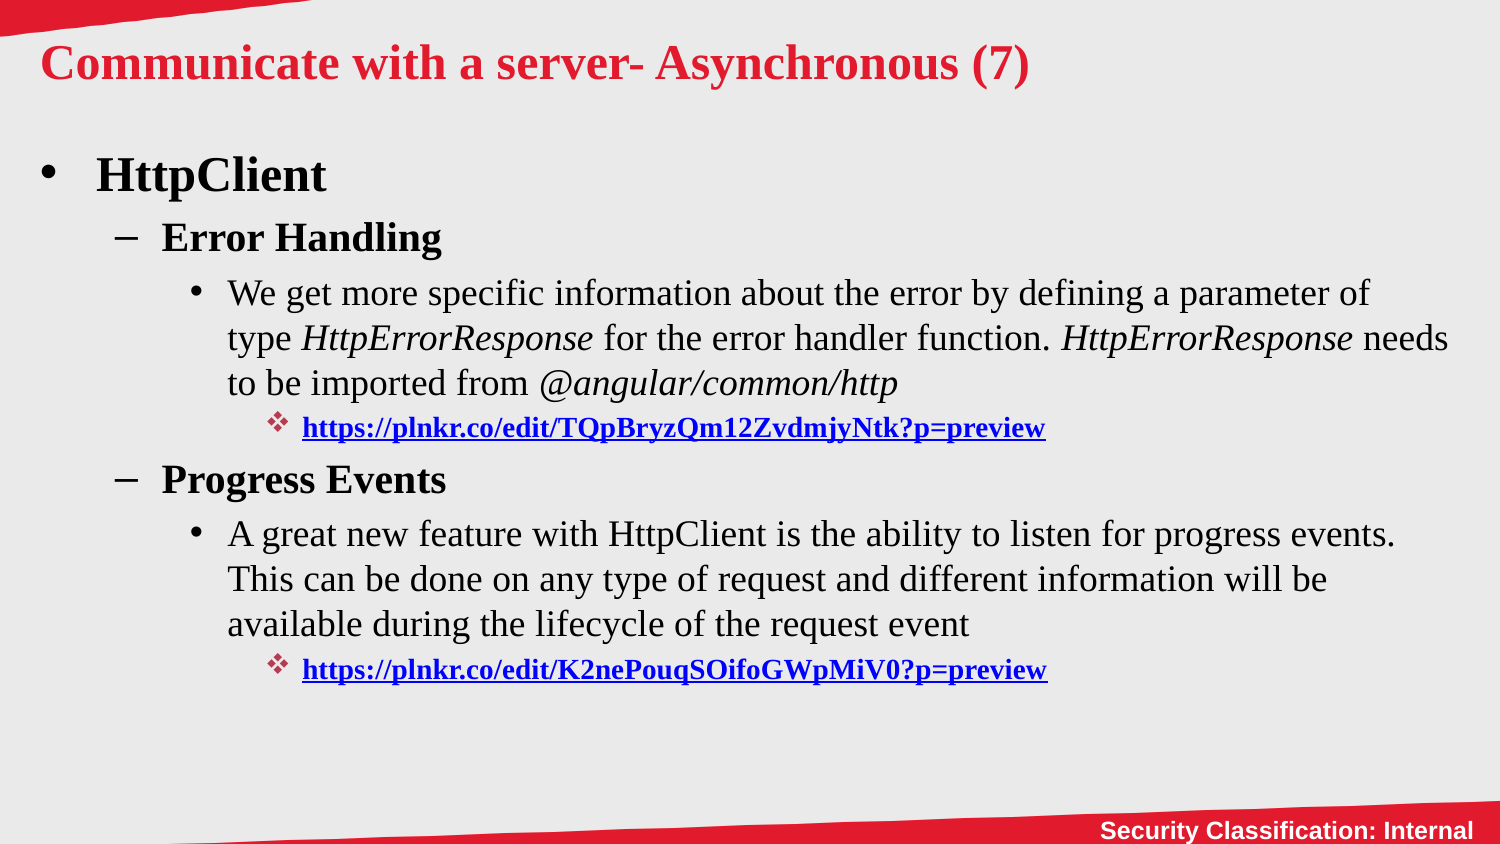

# Communicate with a server- Asynchronous (7)
HttpClient
Error Handling
We get more specific information about the error by defining a parameter of type HttpErrorResponse for the error handler function. HttpErrorResponse needs to be imported from @angular/common/http
https://plnkr.co/edit/TQpBryzQm12ZvdmjyNtk?p=preview
Progress Events
A great new feature with HttpClient is the ability to listen for progress events. This can be done on any type of request and different information will be available during the lifecycle of the request event
https://plnkr.co/edit/K2nePouqSOifoGWpMiV0?p=preview